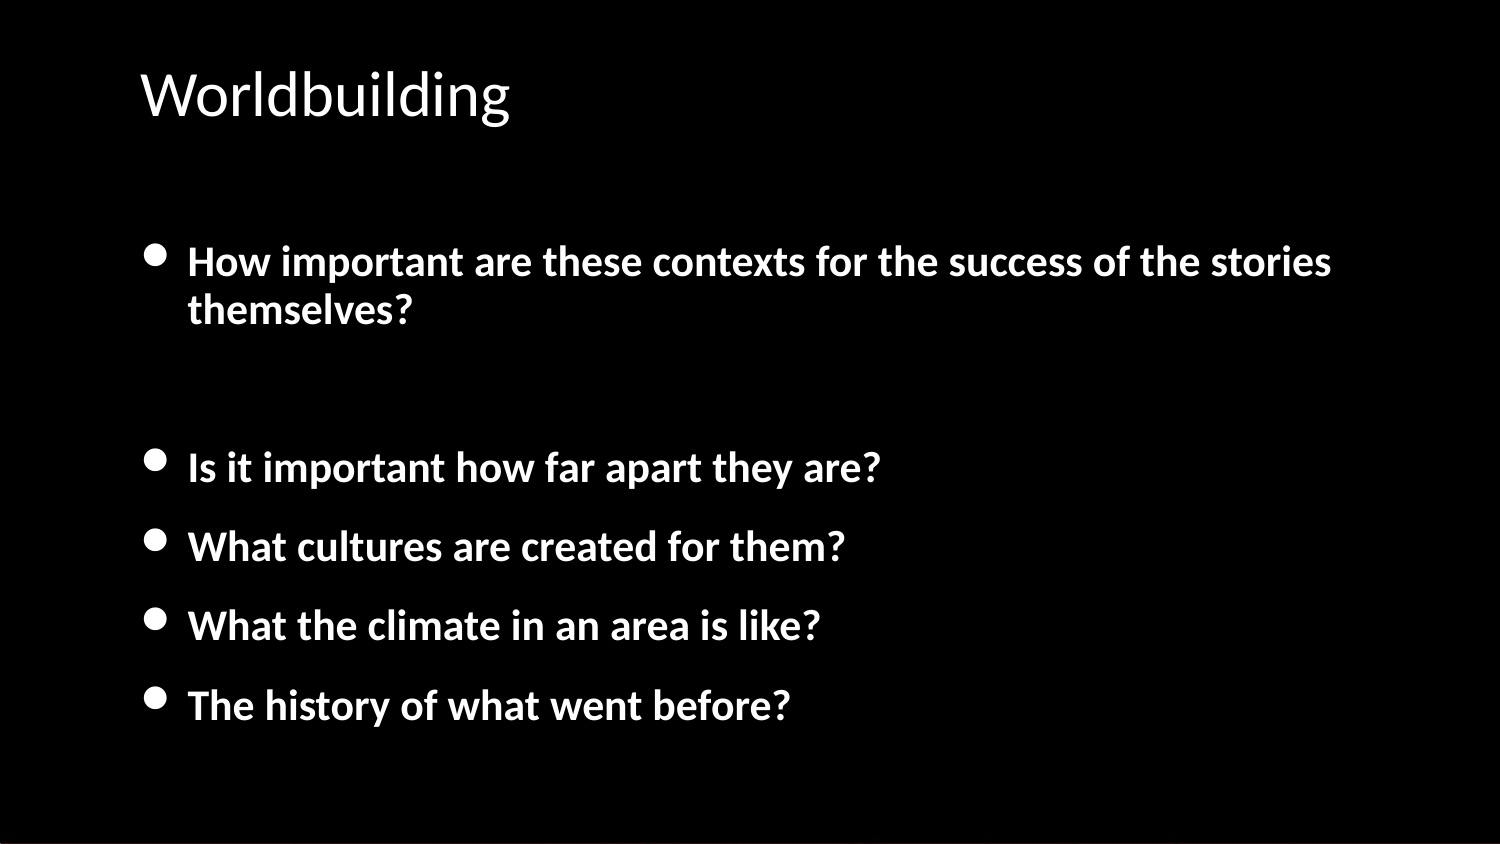

# Worldbuilding
How important are these contexts for the success of the stories themselves?

Is it important how far apart they are?
What cultures are created for them?
What the climate in an area is like?
The history of what went before?